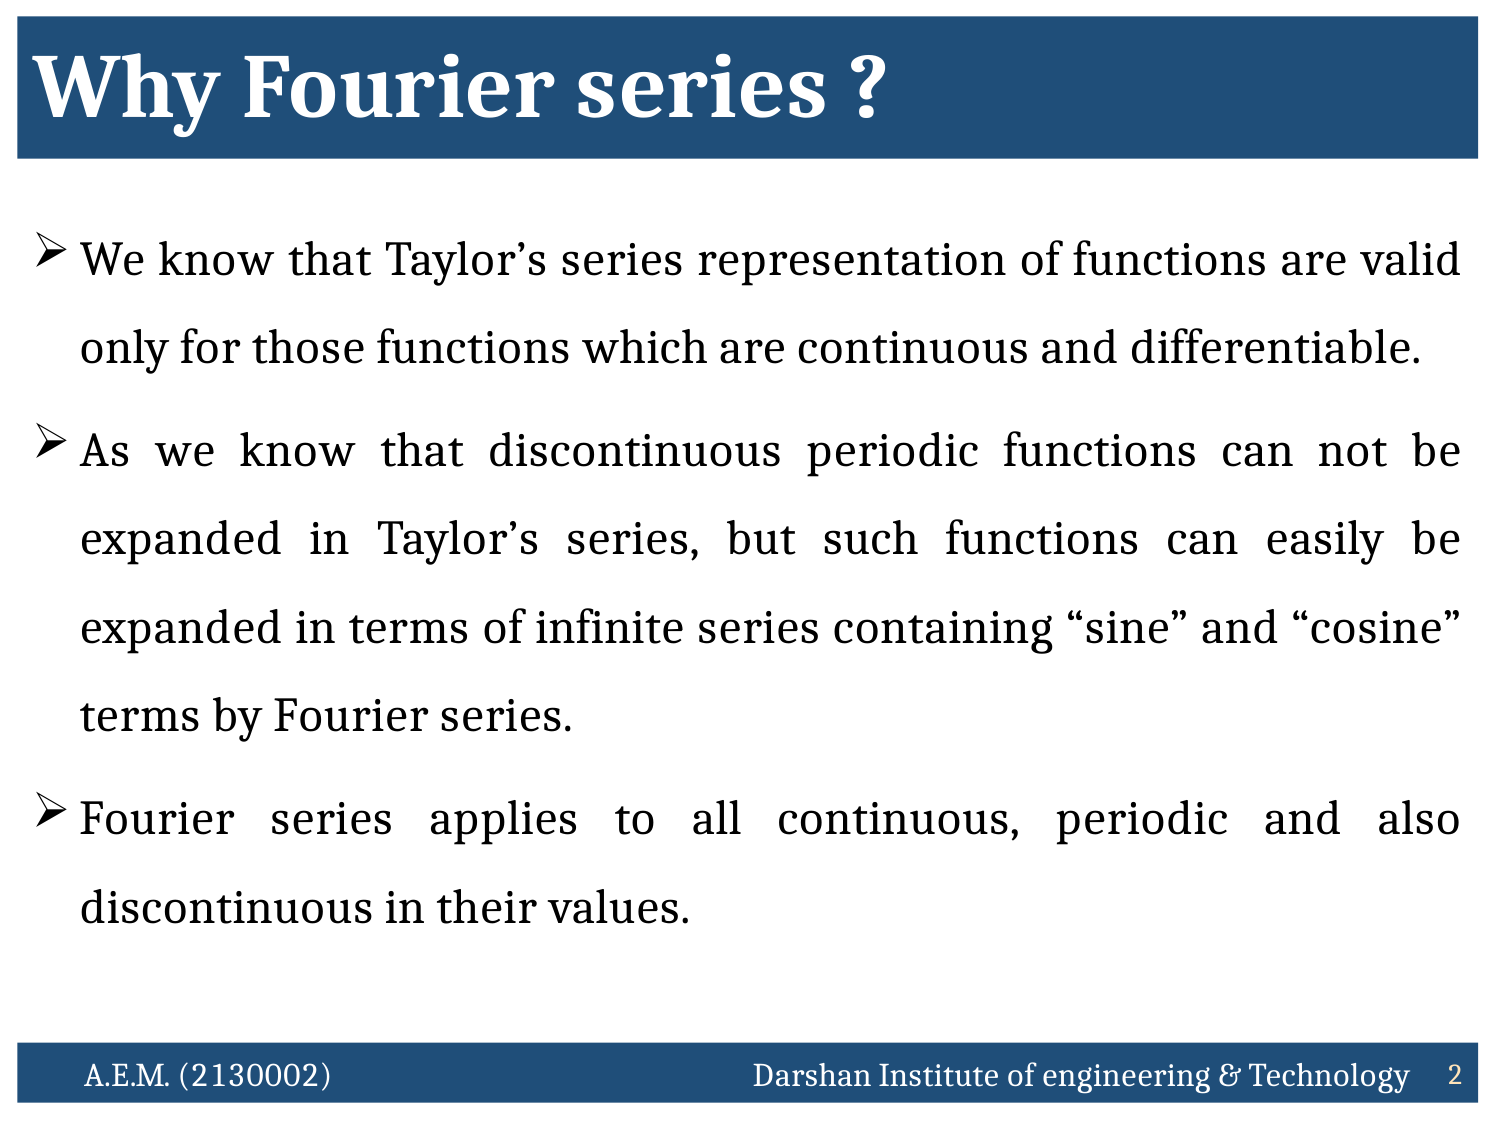

# Why Fourier series ?
We know that Taylor’s series representation of functions are valid only for those functions which are continuous and differentiable.
As we know that discontinuous periodic functions can not be expanded in Taylor’s series, but such functions can easily be expanded in terms of infinite series containing “sine” and “cosine” terms by Fourier series.
Fourier series applies to all continuous, periodic and also discontinuous in their values.
A.E.M. (2130002)                                                          Darshan Institute of engineering & Technology
2